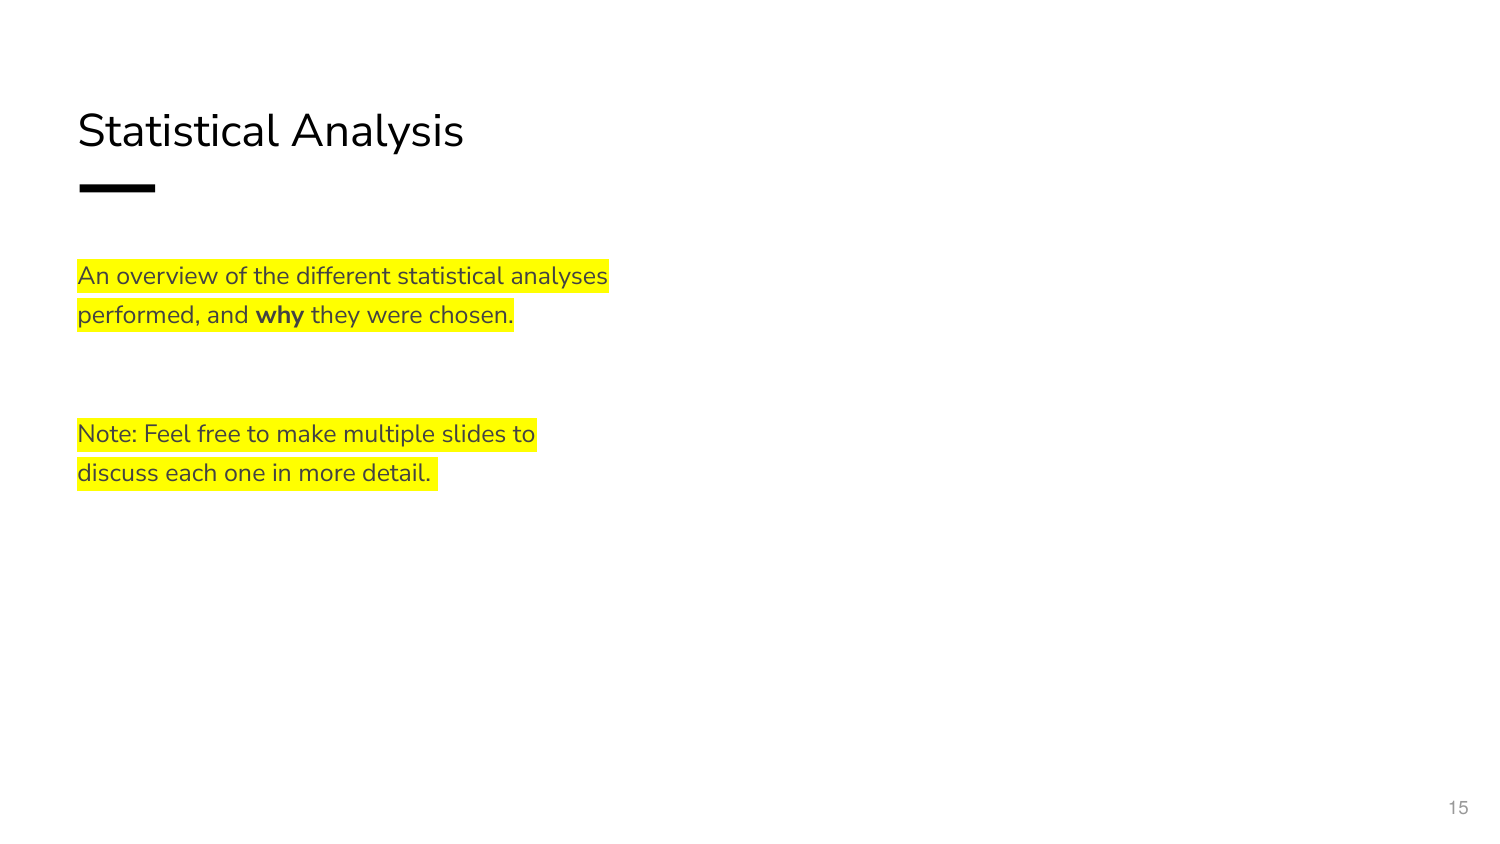

# Statistical Analysis
An overview of the different statistical analyses performed, and why they were chosen.

Note: Feel free to make multiple slides to discuss each one in more detail.